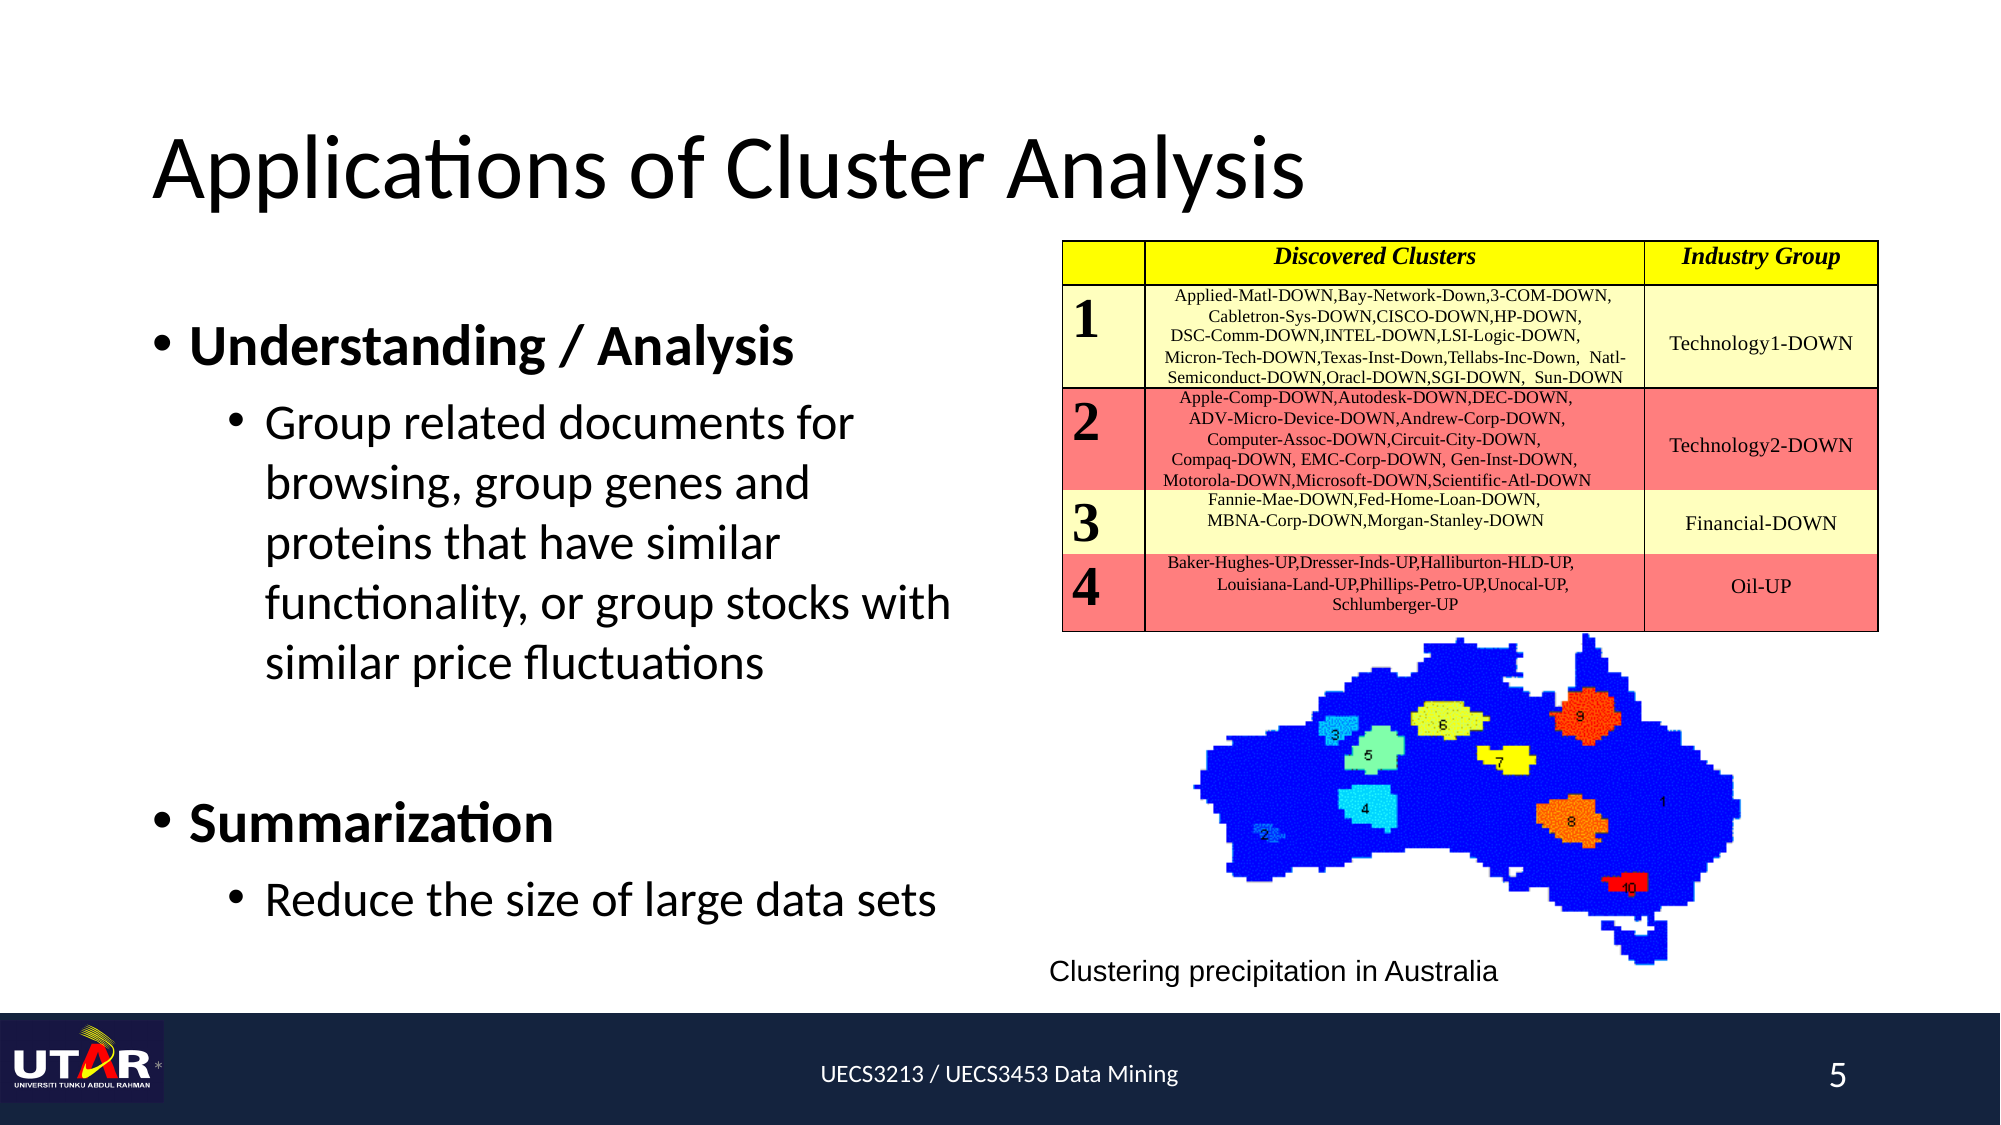

# Applications of Cluster Analysis
|  | Discovered Clusters | Industry Group |
| --- | --- | --- |
| 1 | Applied-Matl-DOWN,Bay-Network-Down,3-COM-DOWN, Cabletron-Sys-DOWN,CISCO-DOWN,HP-DOWN, DSC-Comm-DOWN,INTEL-DOWN,LSI-Logic-DOWN, Micron-Tech-DOWN,Texas-Inst-Down,Tellabs-Inc-Down, Natl-Semiconduct-DOWN,Oracl-DOWN,SGI-DOWN, Sun-DOWN | Technology1-DOWN |
| 2 | Apple-Comp-DOWN,Autodesk-DOWN,DEC-DOWN, ADV-Micro-Device-DOWN,Andrew-Corp-DOWN, Computer-Assoc-DOWN,Circuit-City-DOWN, Compaq-DOWN, EMC-Corp-DOWN, Gen-Inst-DOWN, Motorola-DOWN,Microsoft-DOWN,Scientific-Atl-DOWN | Technology2-DOWN |
| 3 | Fannie-Mae-DOWN,Fed-Home-Loan-DOWN, MBNA-Corp-DOWN,Morgan-Stanley-DOWN | Financial-DOWN |
| 4 | Baker-Hughes-UP,Dresser-Inds-UP,Halliburton-HLD-UP, Louisiana-Land-UP,Phillips-Petro-UP,Unocal-UP, Schlumberger-UP | Oil-UP |
Understanding / Analysis
Group related documents for browsing, group genes and proteins that have similar functionality, or group stocks with similar price fluctuations

Summarization
Reduce the size of large data sets

Clustering precipitation in Australia
*
UECS3213 / UECS3453 Data Mining
5